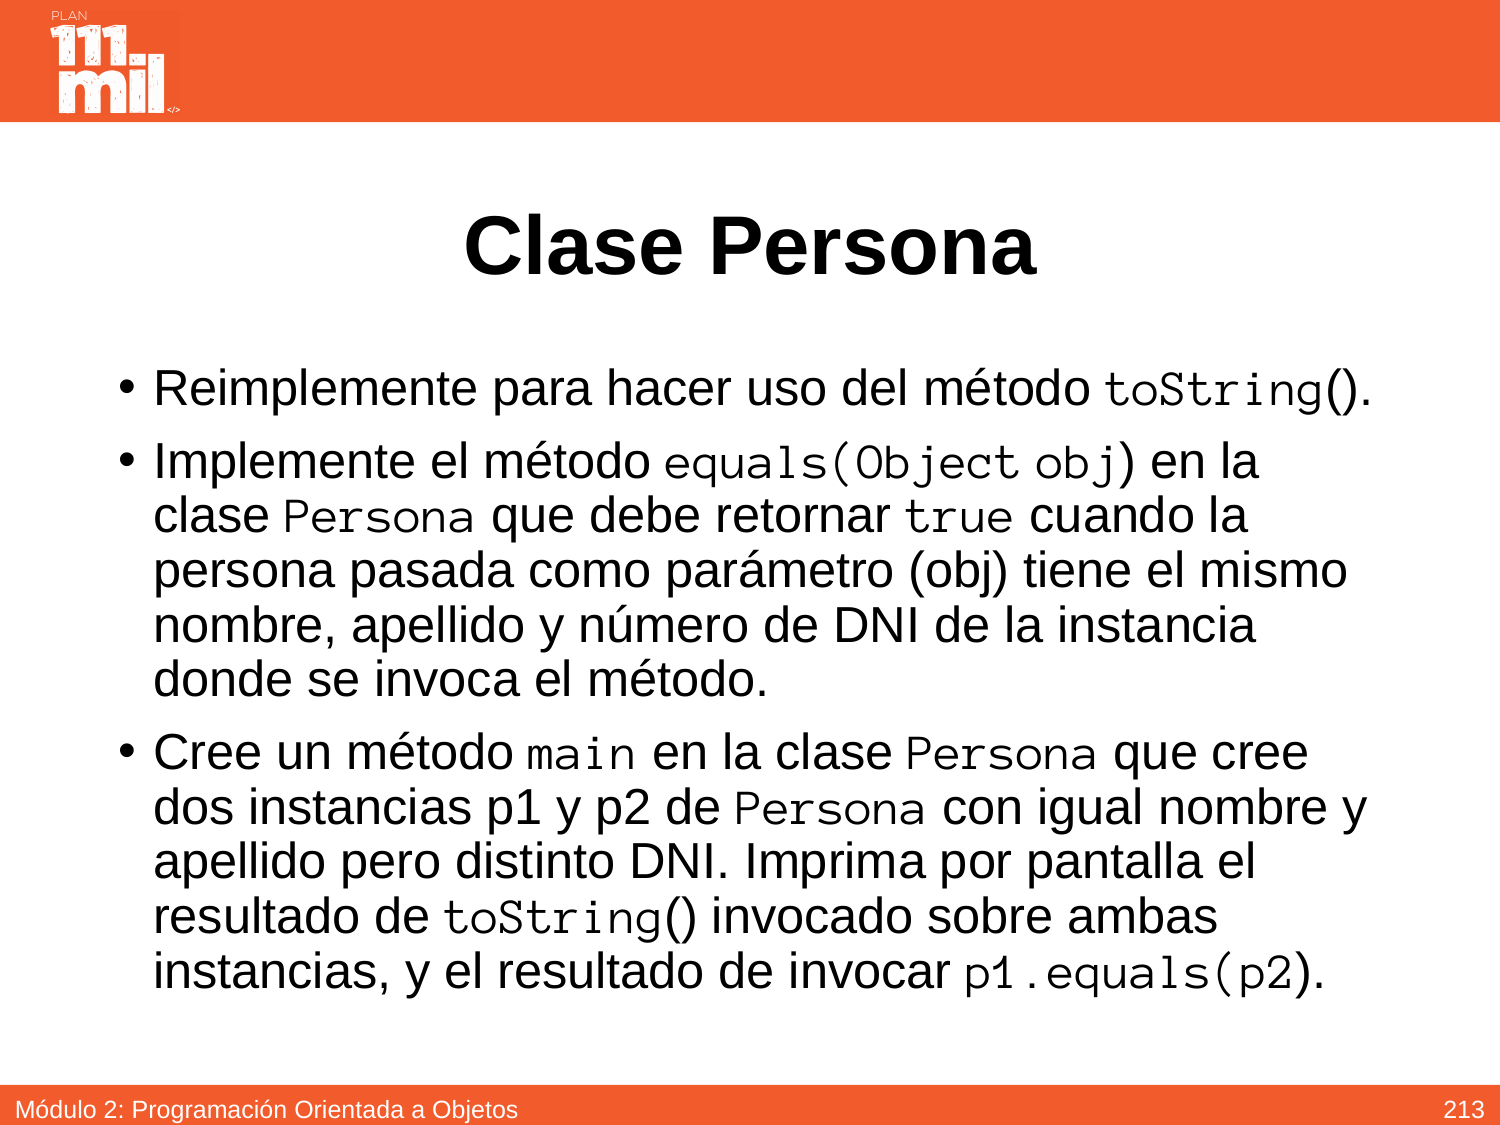

# Clase Persona
Reimplemente para hacer uso del método toString().
Implemente el método equals(Object obj) en la clase Persona que debe retornar true cuando la persona pasada como parámetro (obj) tiene el mismo nombre, apellido y número de DNI de la instancia donde se invoca el método.
Cree un método main en la clase Persona que cree dos instancias p1 y p2 de Persona con igual nombre y apellido pero distinto DNI. Imprima por pantalla el resultado de toString() invocado sobre ambas instancias, y el resultado de invocar p1.equals(p2).
213
Módulo 2: Programación Orientada a Objetos